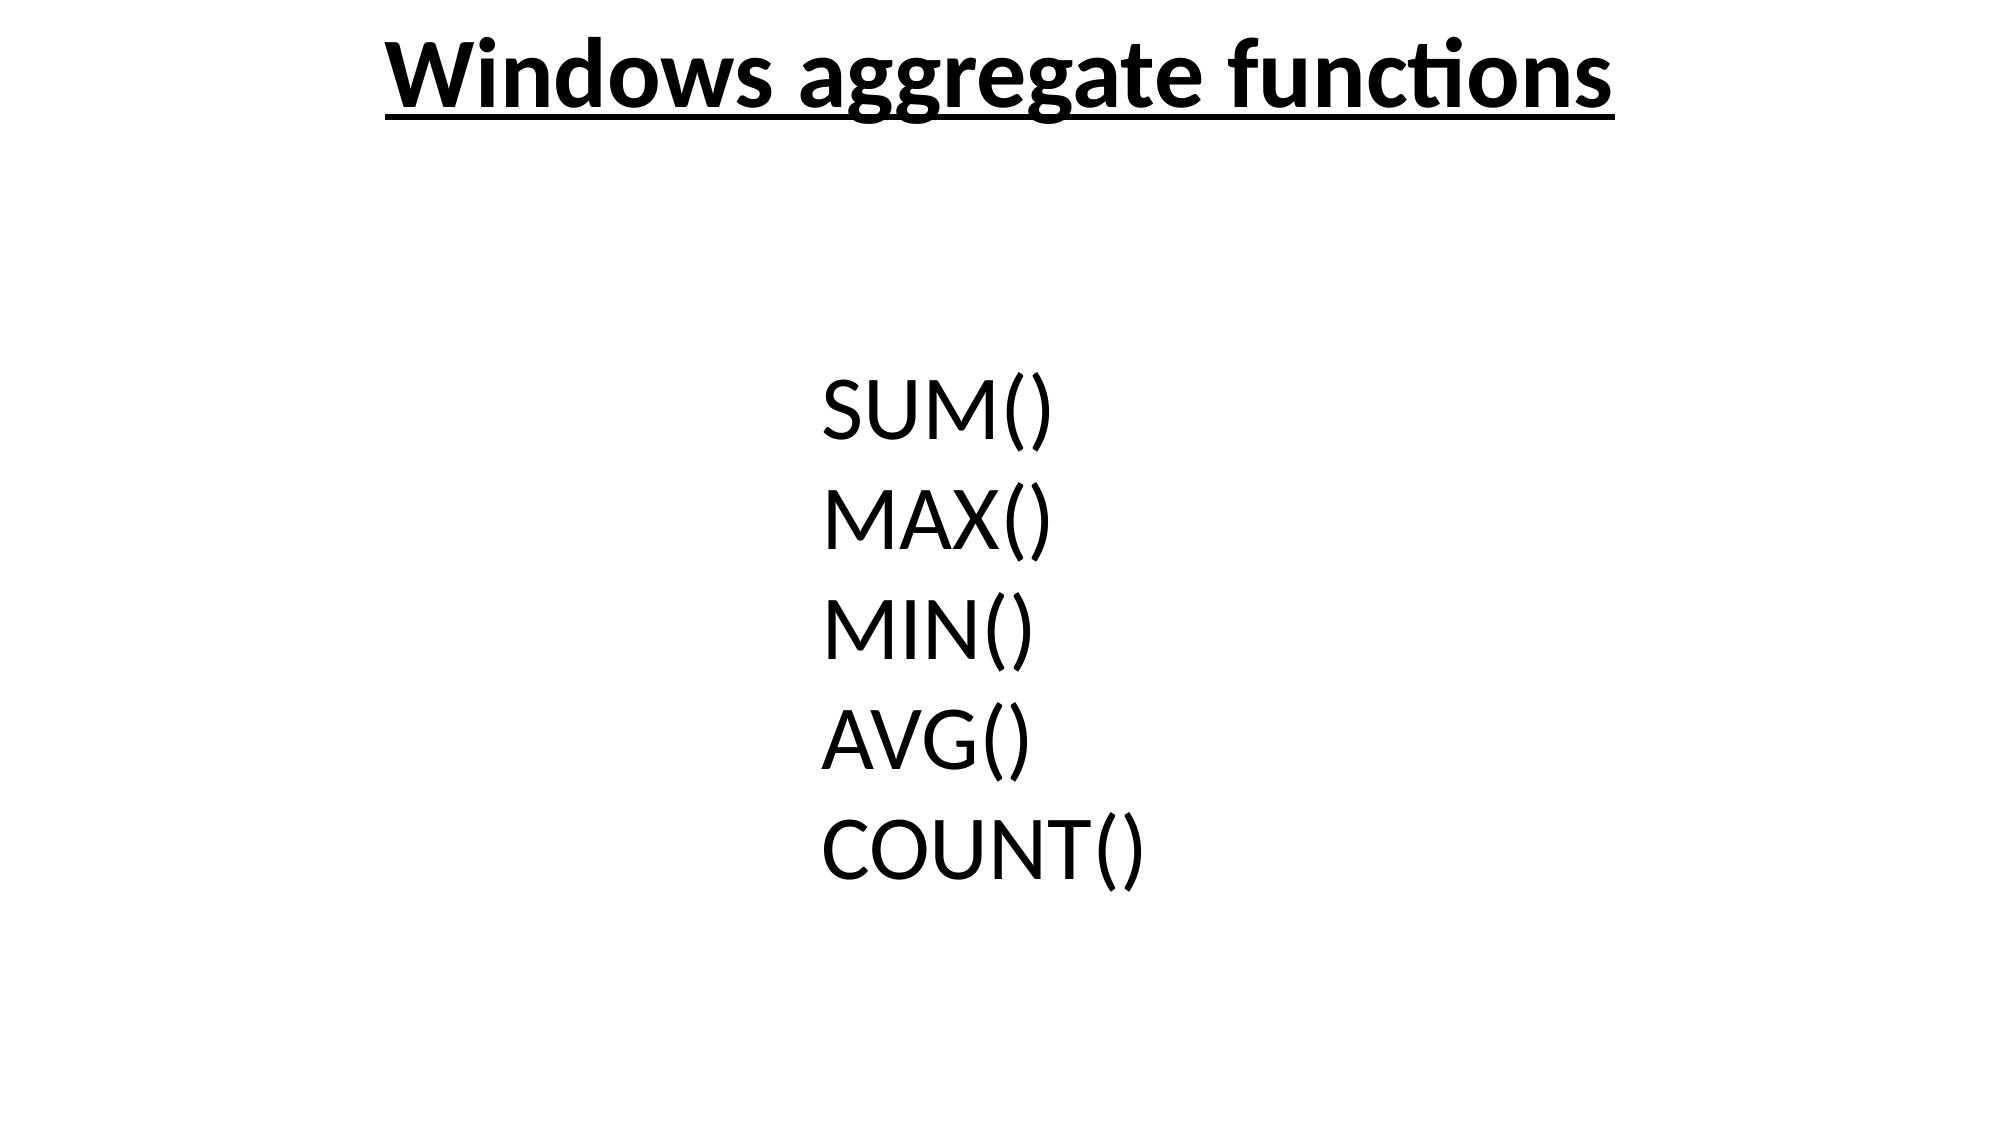

Windows aggregate functions
SUM()
MAX()
MIN()
AVG()
COUNT()